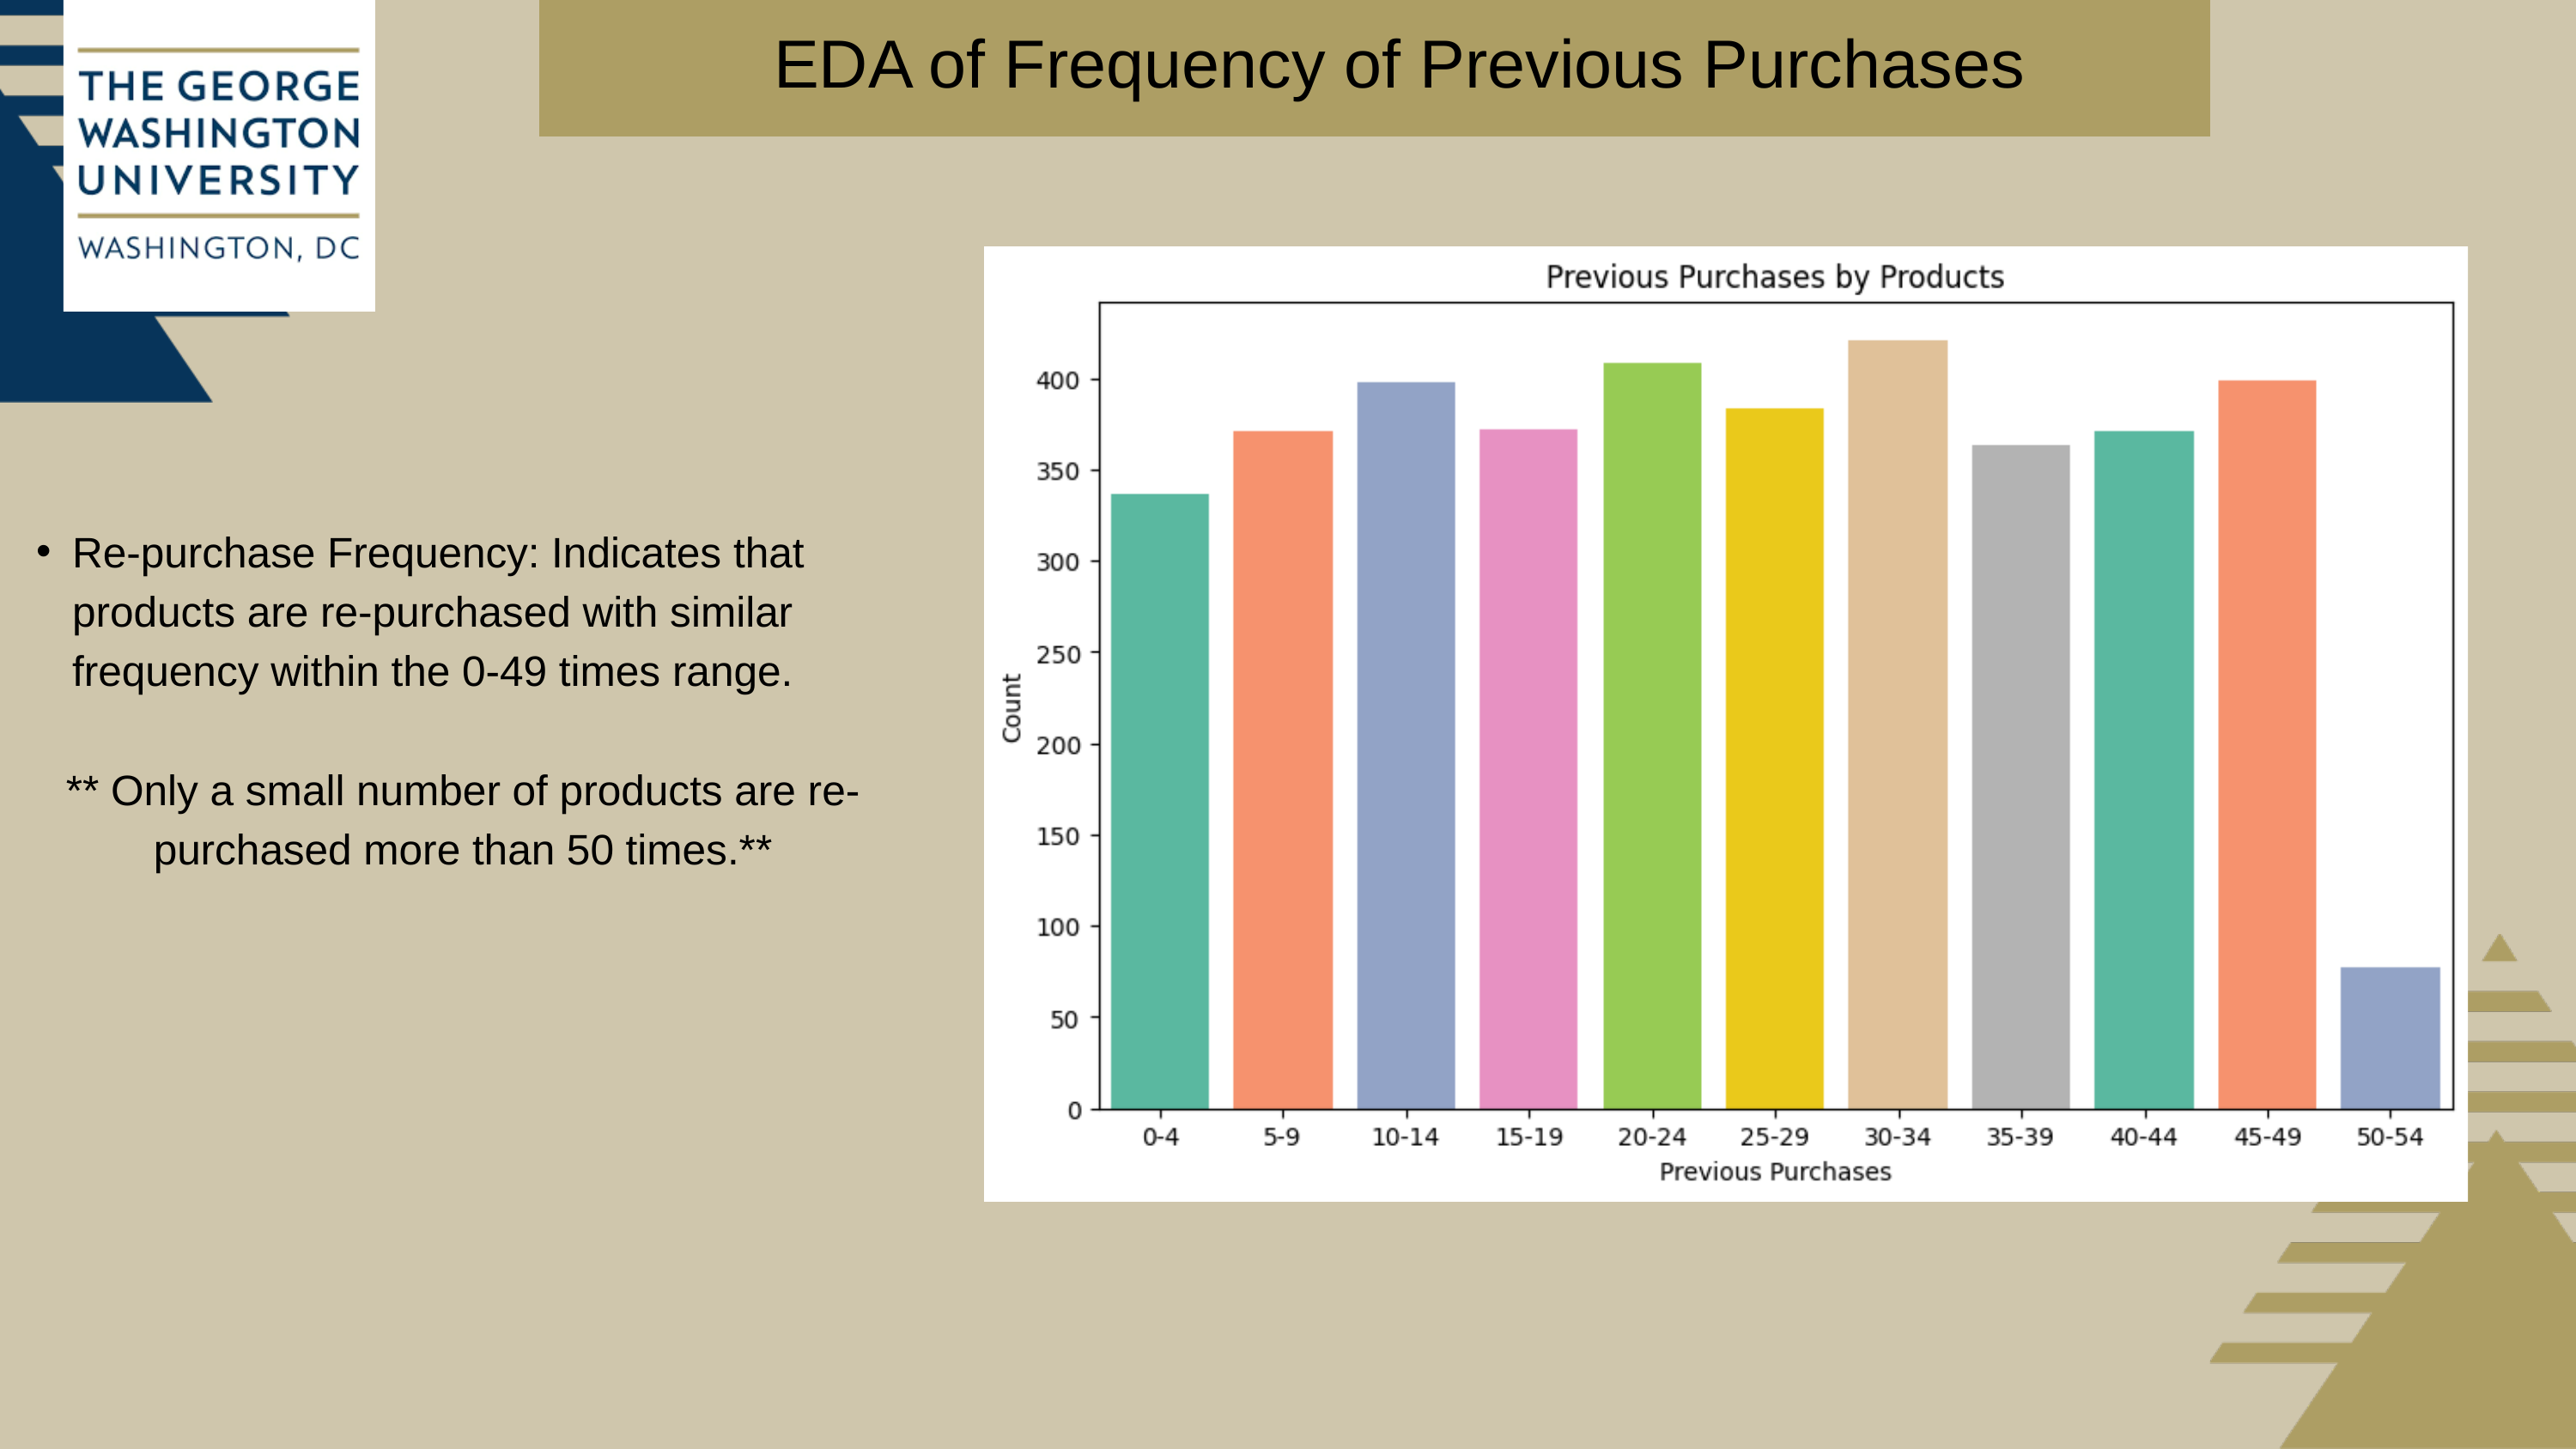

EDA of Frequency of Previous Purchases

Re-purchase Frequency: Indicates that products are re-purchased with similar frequency within the 0-49 times range.

** Only a small number of products are re-purchased more than 50 times.**